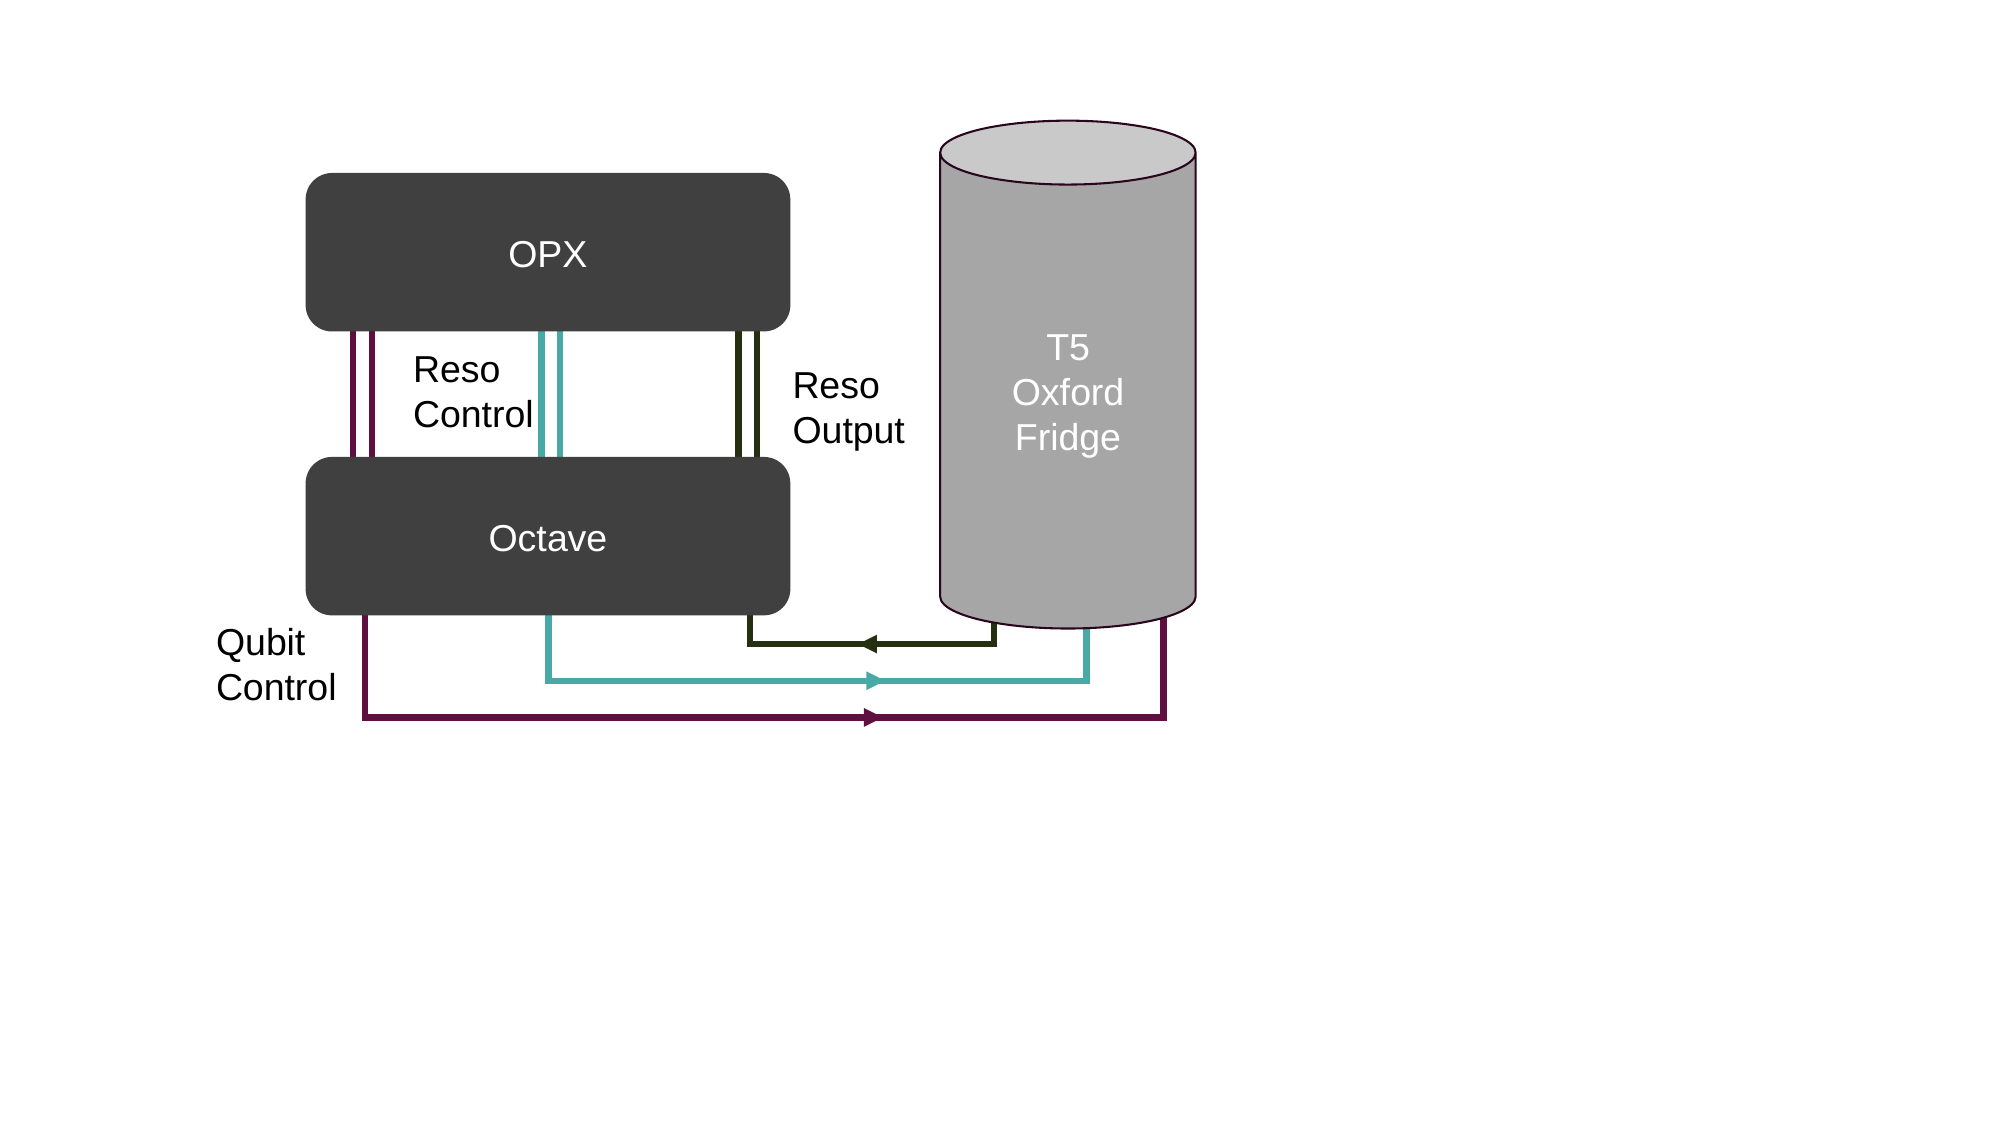

T5
Oxford Fridge

OPX

Reso
Control
Reso
Output
Octave
Qubit
Control